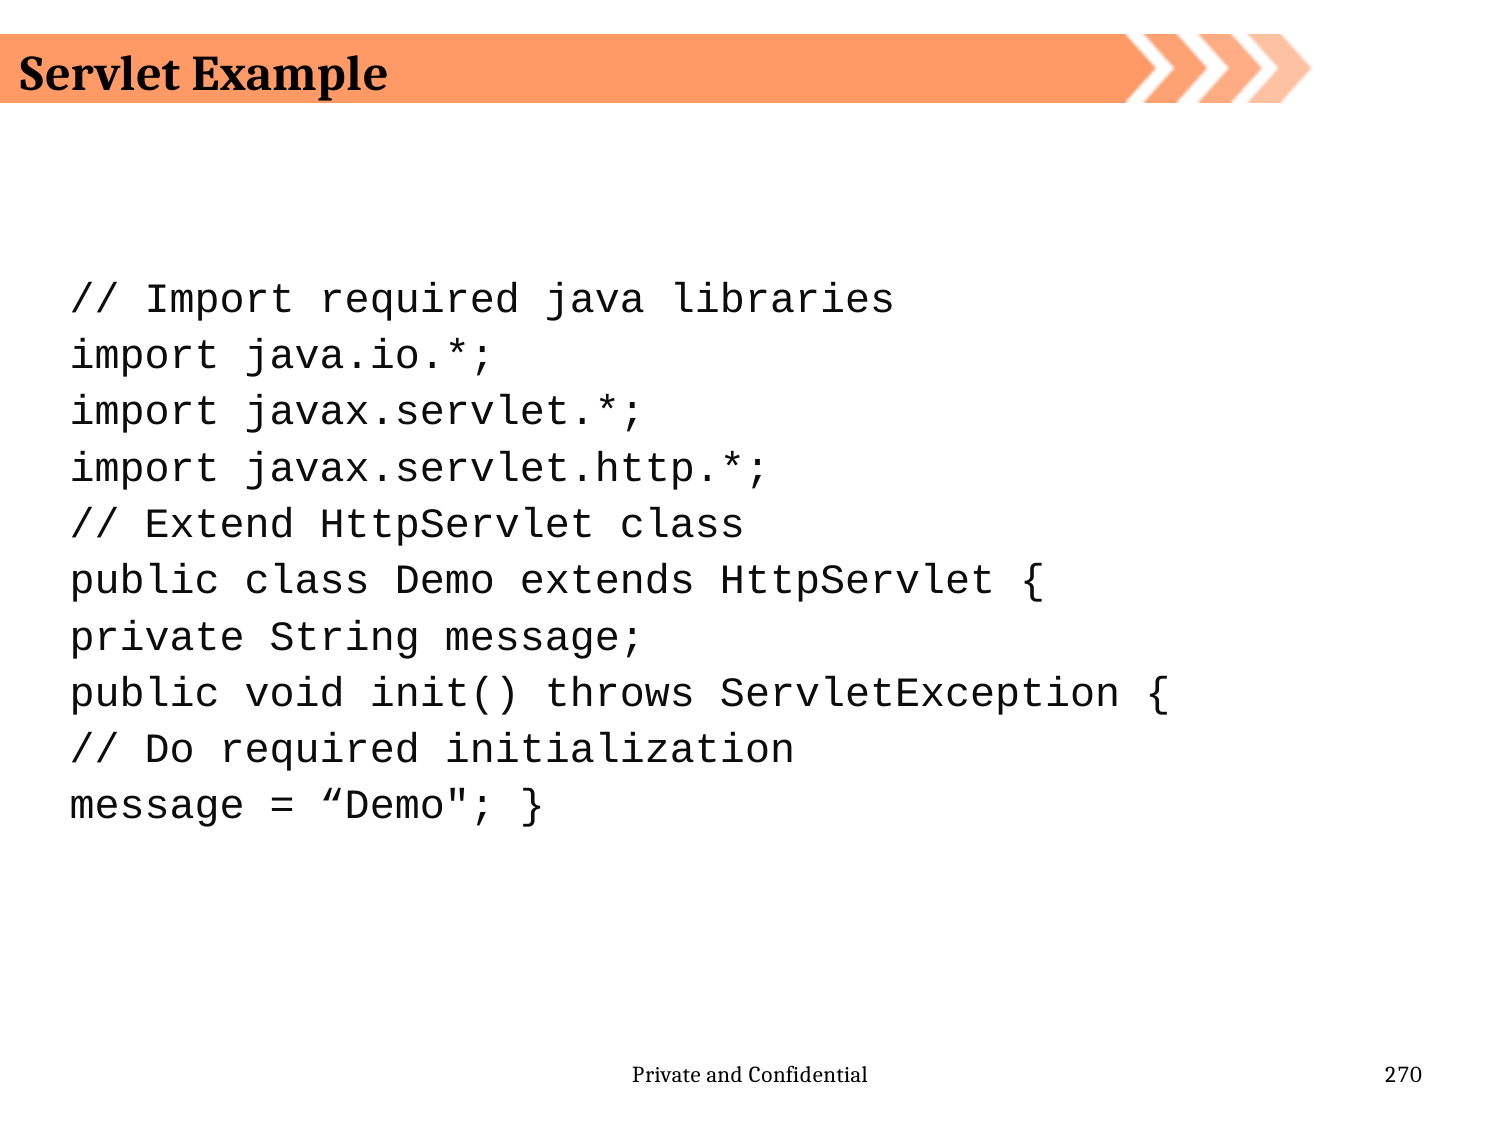

# Servlet Example
// Import required java libraries
import java.io.*;
import javax.servlet.*;
import javax.servlet.http.*;
// Extend HttpServlet class
public class Demo extends HttpServlet {
private String message;
public void init() throws ServletException {
// Do required initialization
message = “Demo"; }